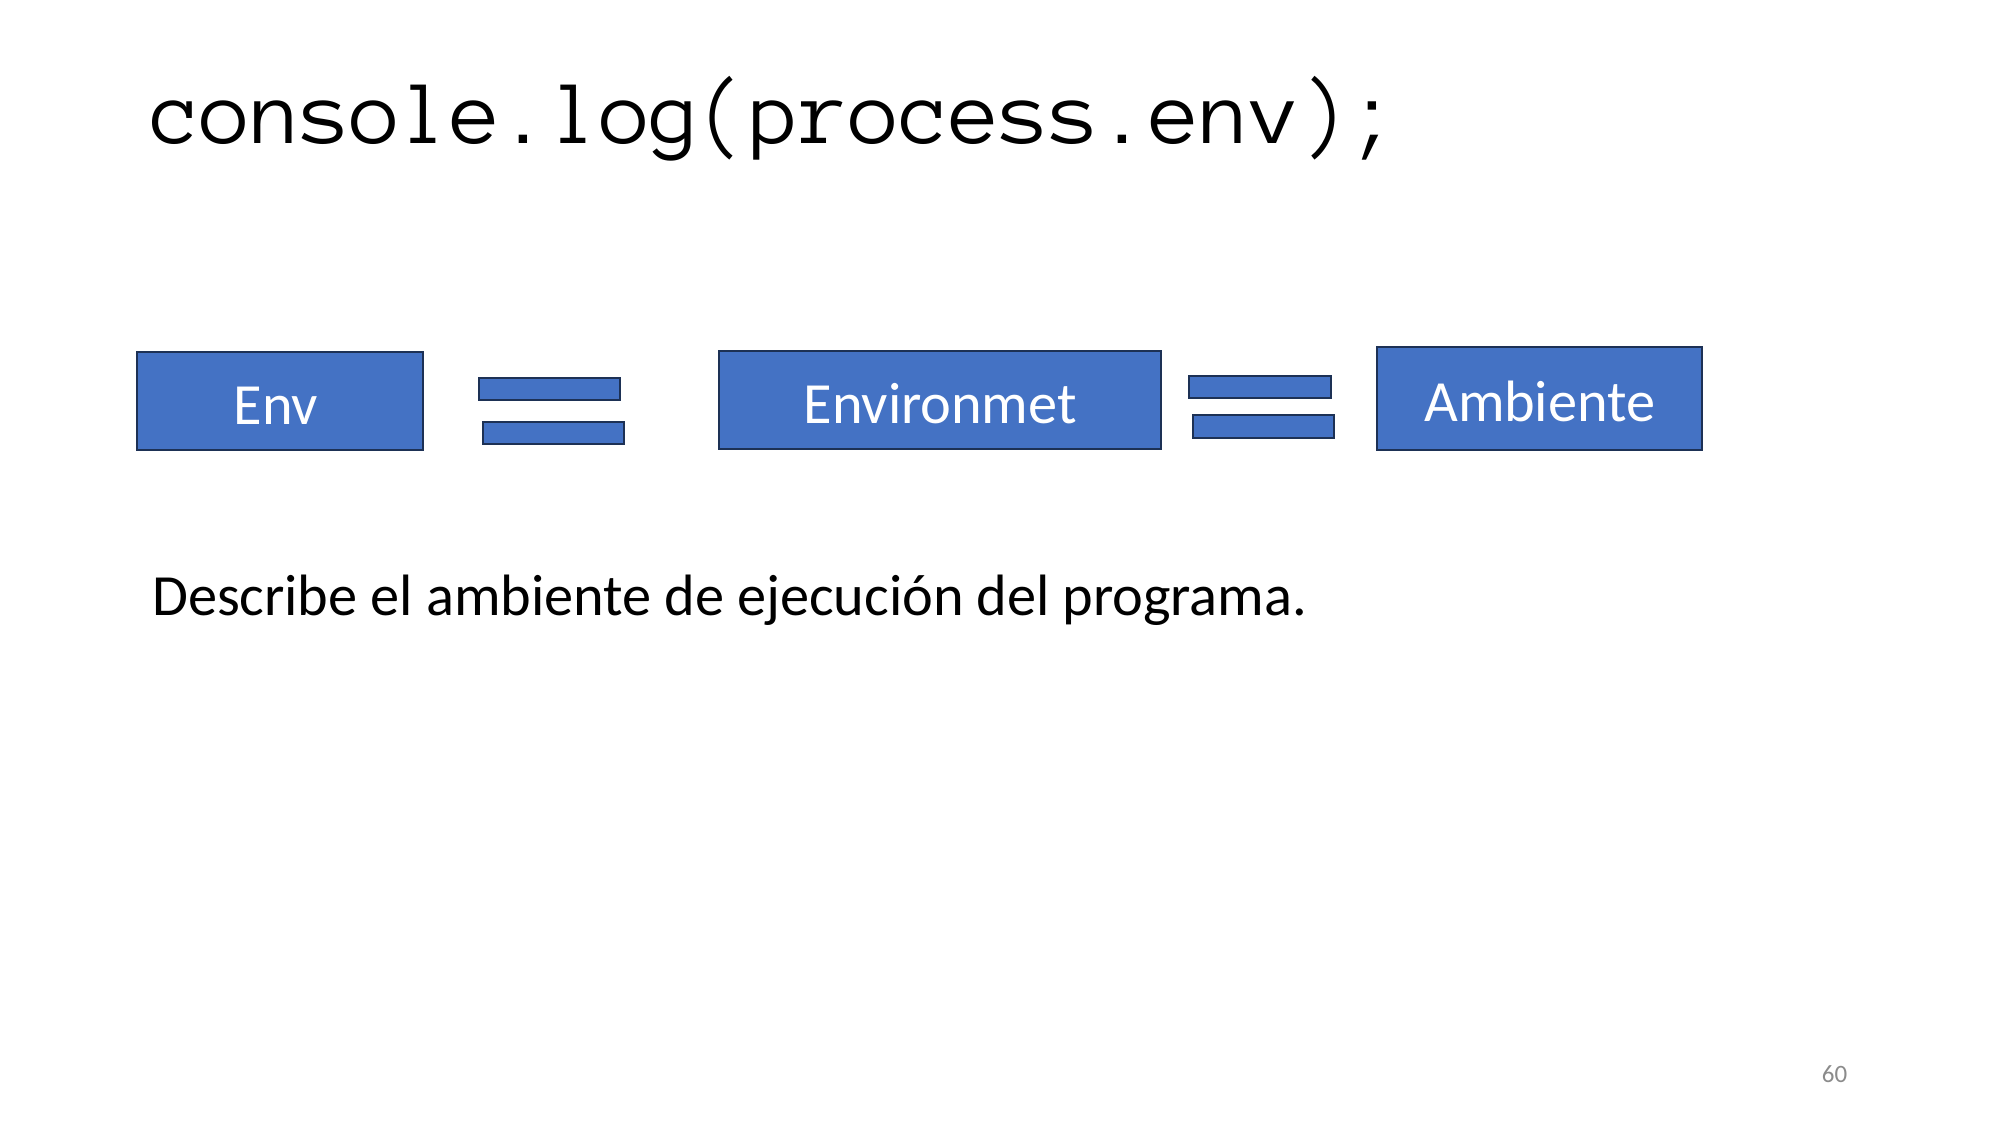

# console.log(process.env);

Describe el ambiente de ejecución del programa.
Ambiente
Environmet
Env

60